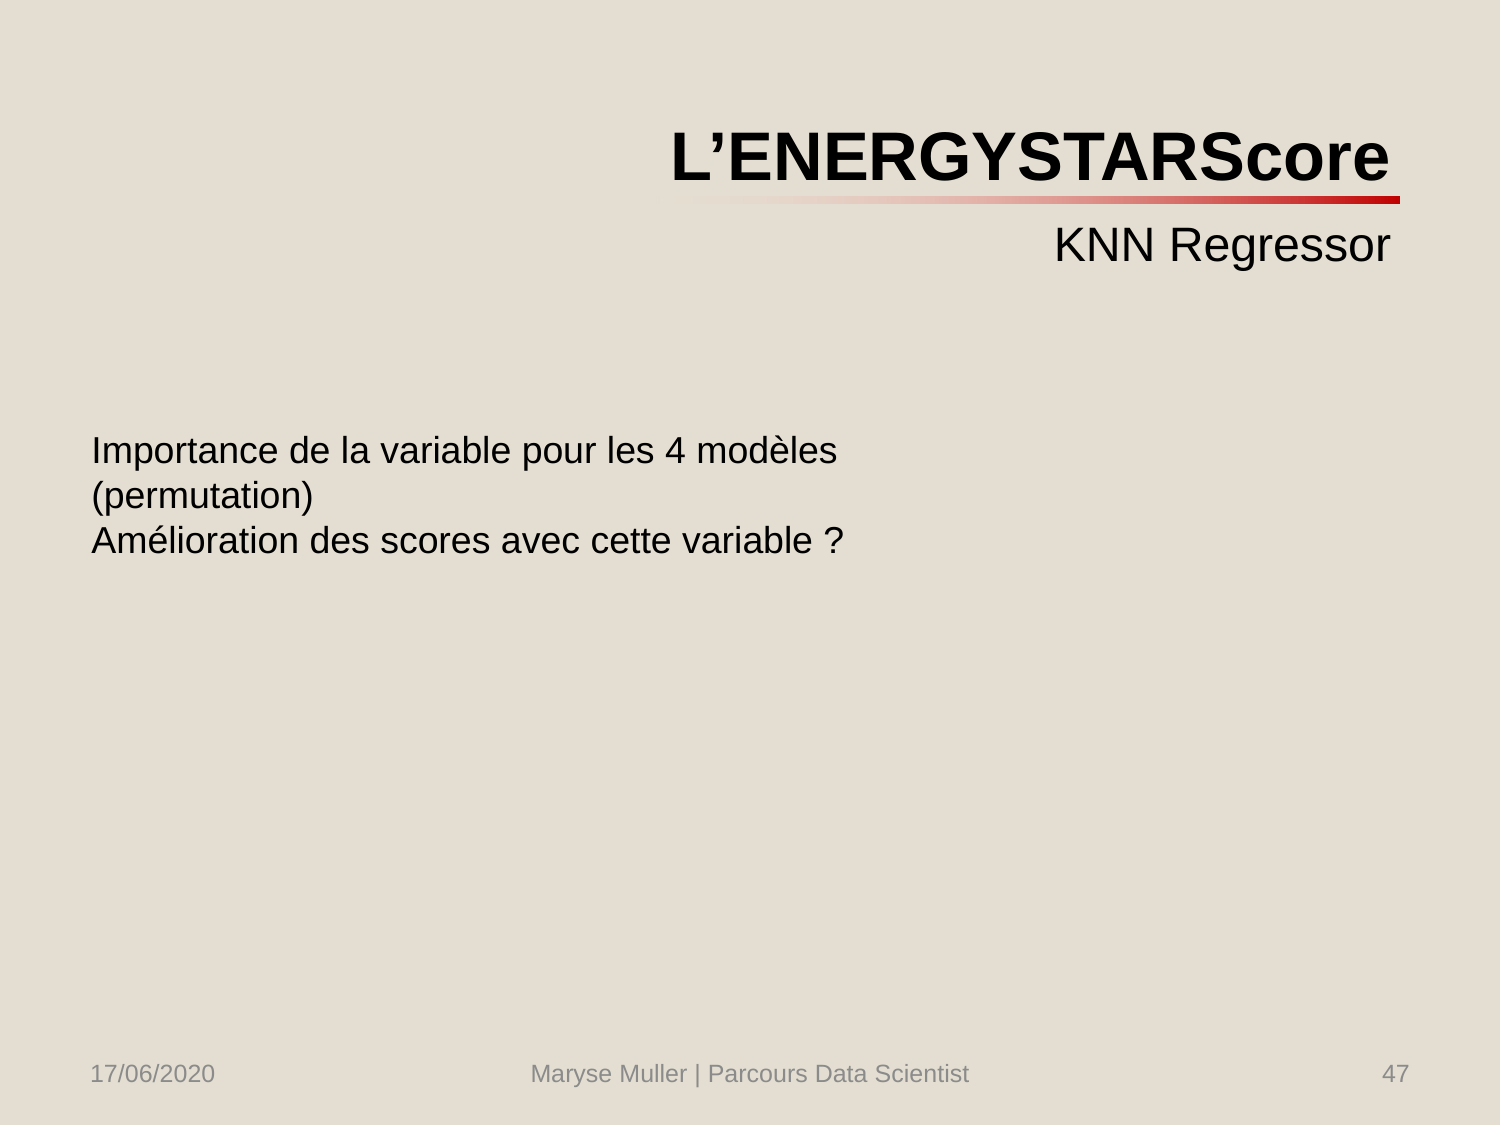

# L’ENERGYSTARScore KNN Regressor

Importance de la variable pour les 4 modèles
(permutation)
Amélioration des scores avec cette variable ?
17/06/2020
Maryse Muller | Parcours Data Scientist
47